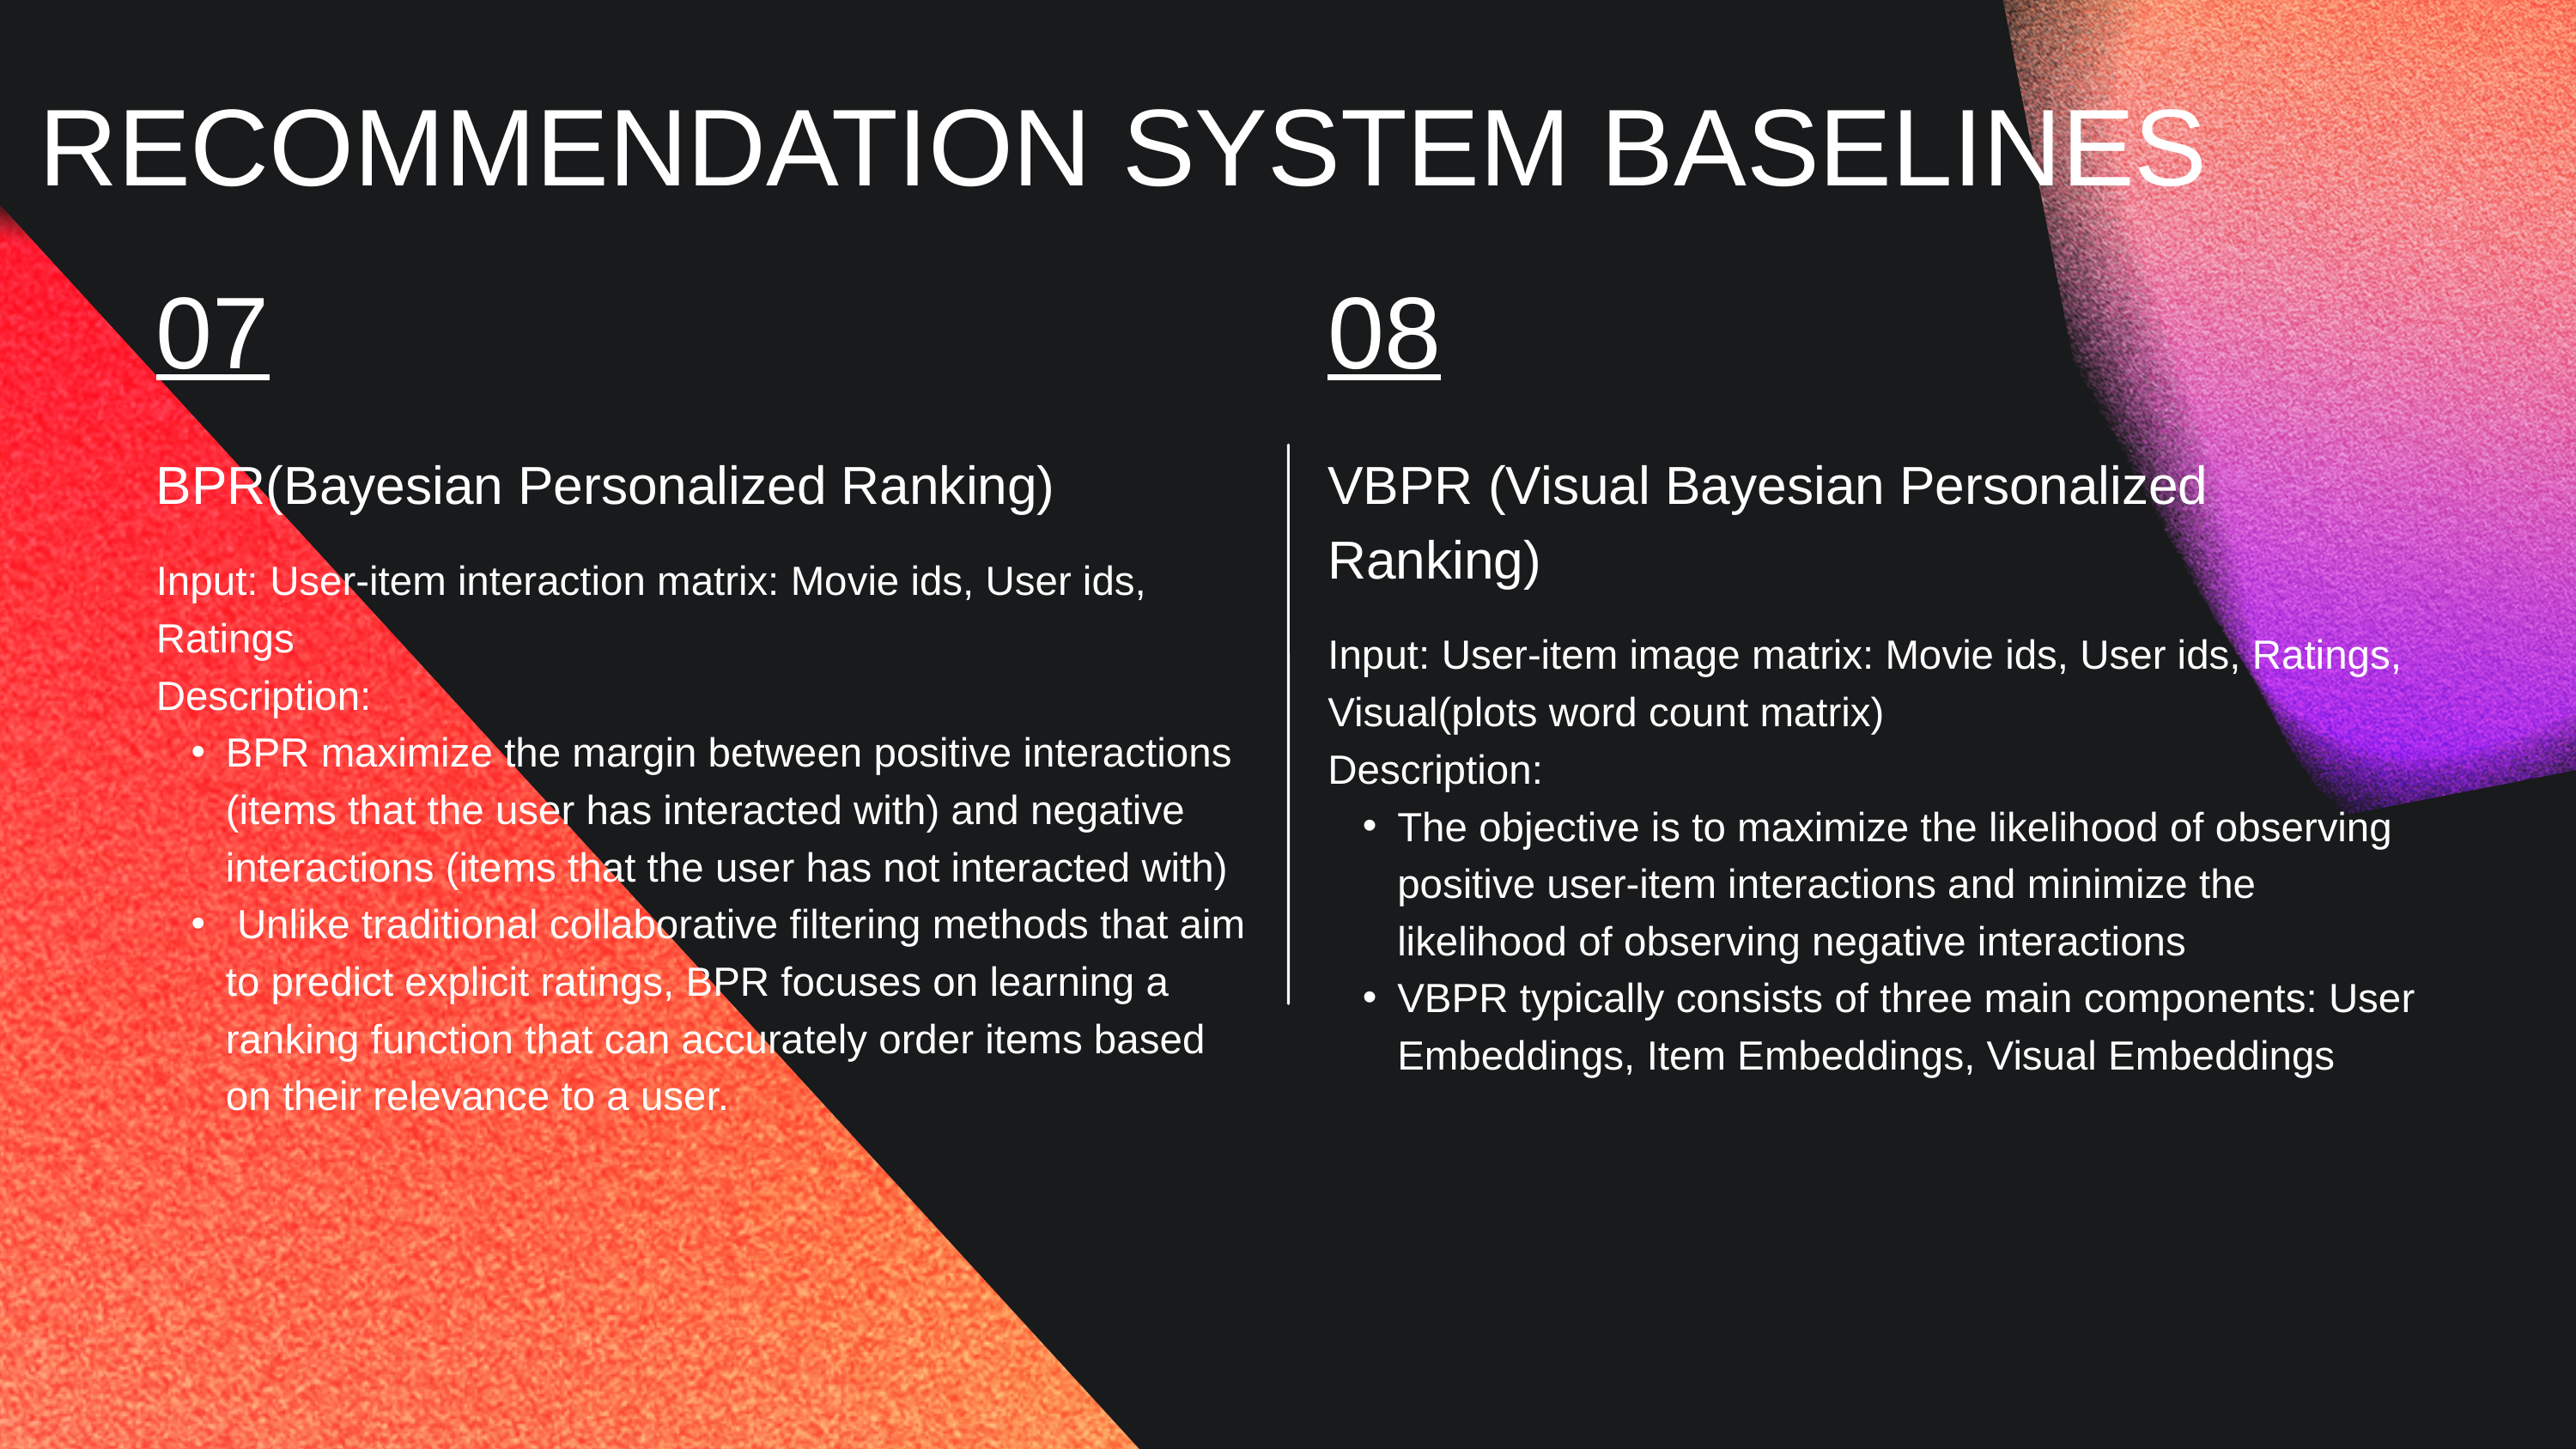

RECOMMENDATION SYSTEM BASELINES
07
BPR(Bayesian Personalized Ranking)
Input: User-item interaction matrix: Movie ids, User ids, Ratings
Description:
BPR maximize the margin between positive interactions (items that the user has interacted with) and negative interactions (items that the user has not interacted with)
 Unlike traditional collaborative filtering methods that aim to predict explicit ratings, BPR focuses on learning a ranking function that can accurately order items based on their relevance to a user.
08
VBPR (Visual Bayesian Personalized Ranking)
Input: User-item image matrix: Movie ids, User ids, Ratings, Visual(plots word count matrix)
Description:
The objective is to maximize the likelihood of observing positive user-item interactions and minimize the likelihood of observing negative interactions
VBPR typically consists of three main components: User Embeddings, Item Embeddings, Visual Embeddings